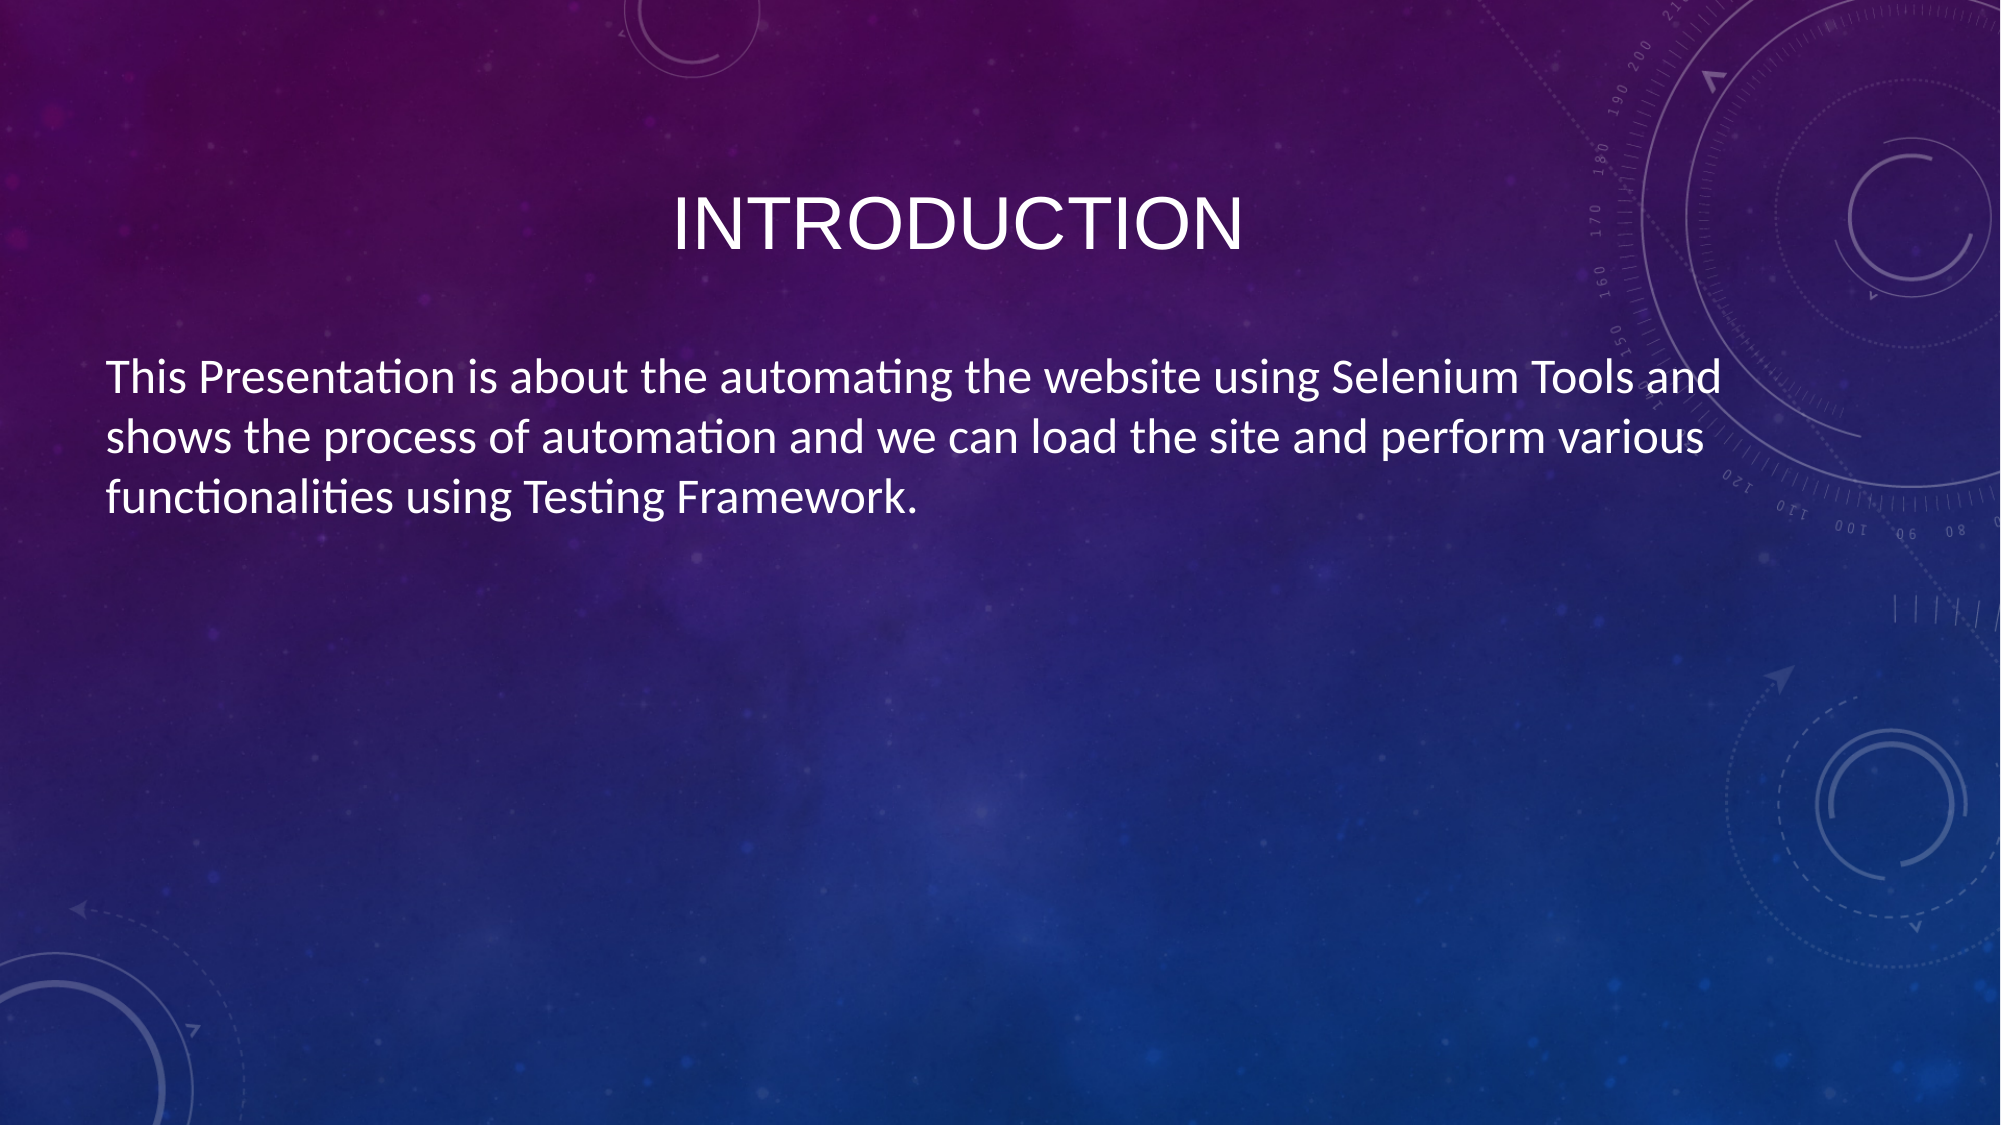

# iNTRODUCTION
This Presentation is about the automating the website using Selenium Tools and shows the process of automation and we can load the site and perform various functionalities using Testing Framework.